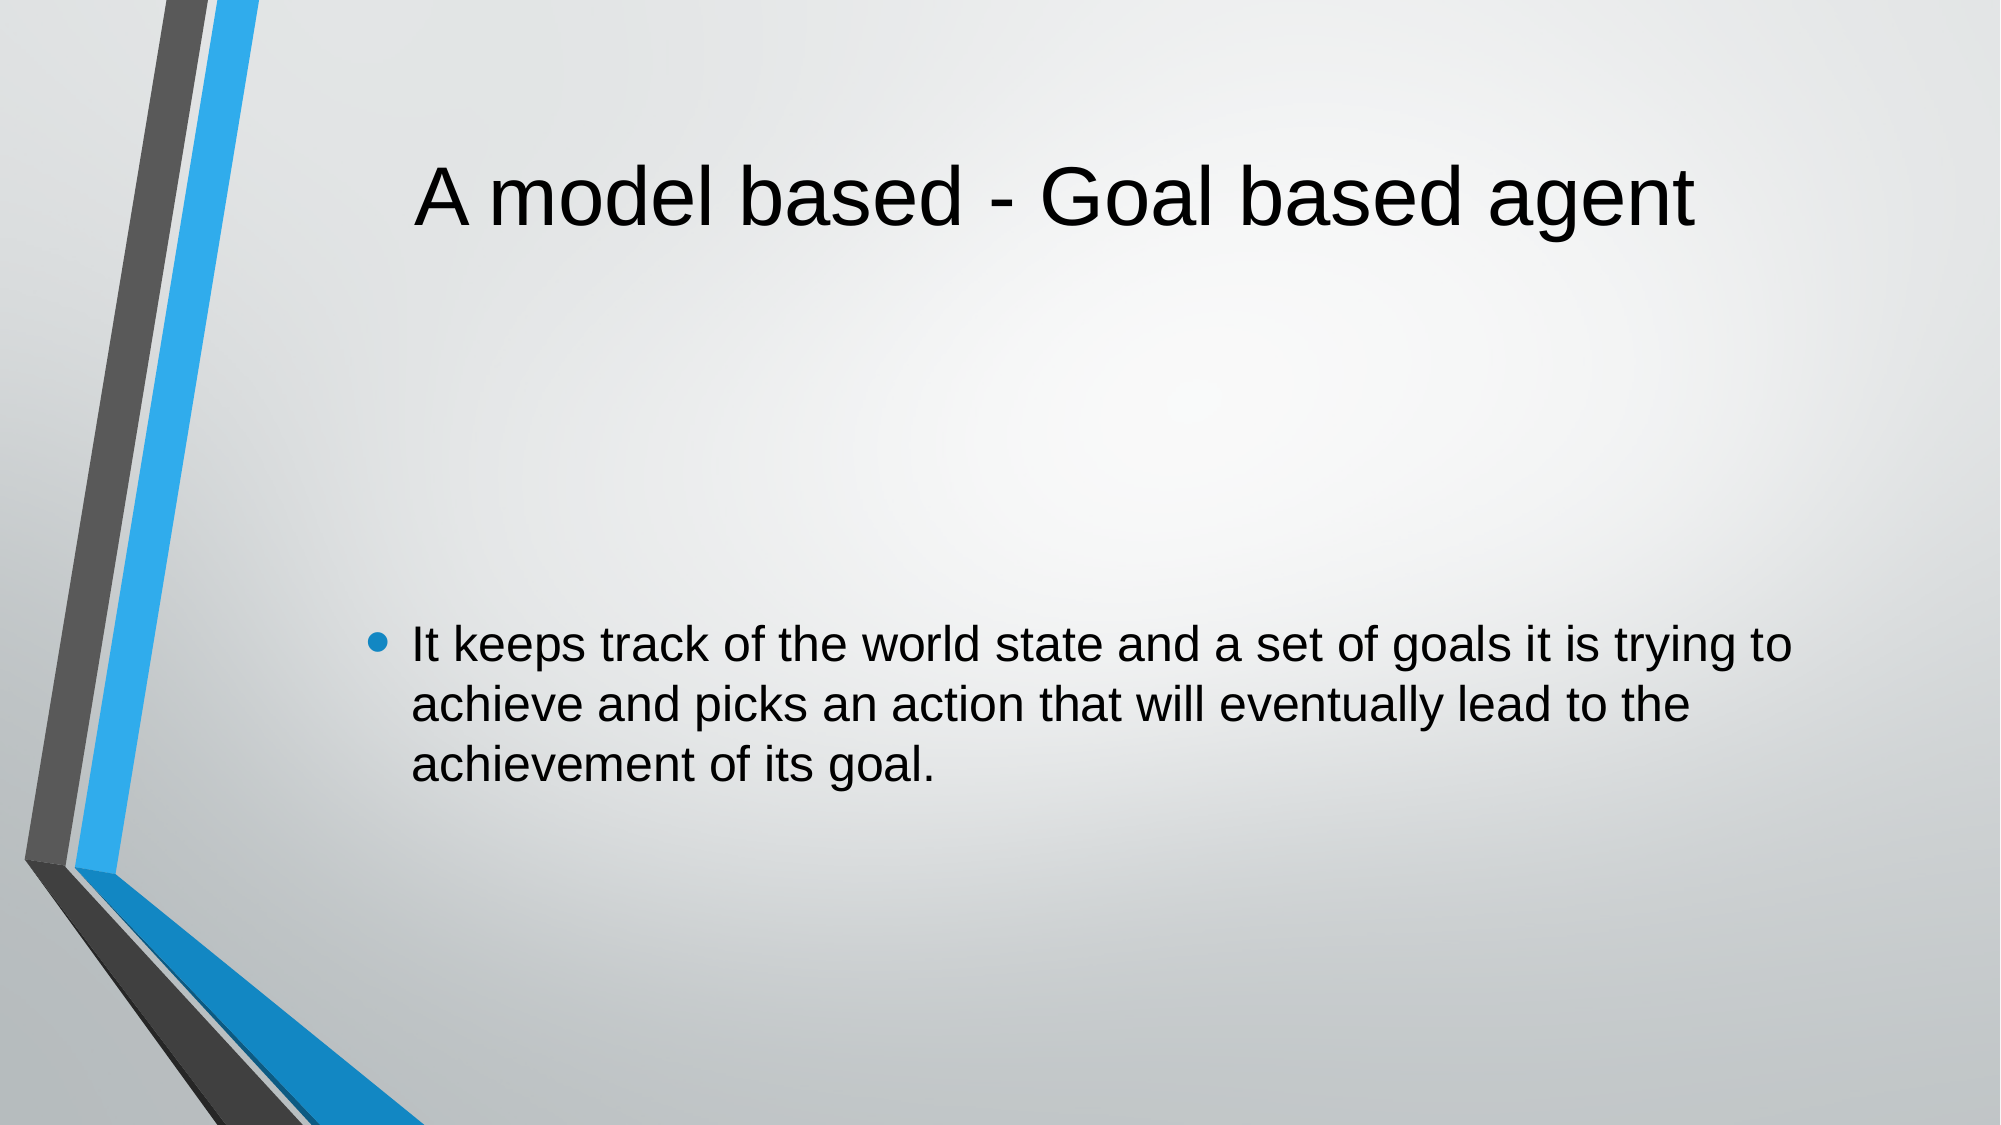

# A model based - Goal based agent

It keeps track of the world state and a set of goals it is trying to achieve and picks an action that will eventually lead to the achievement of its goal.